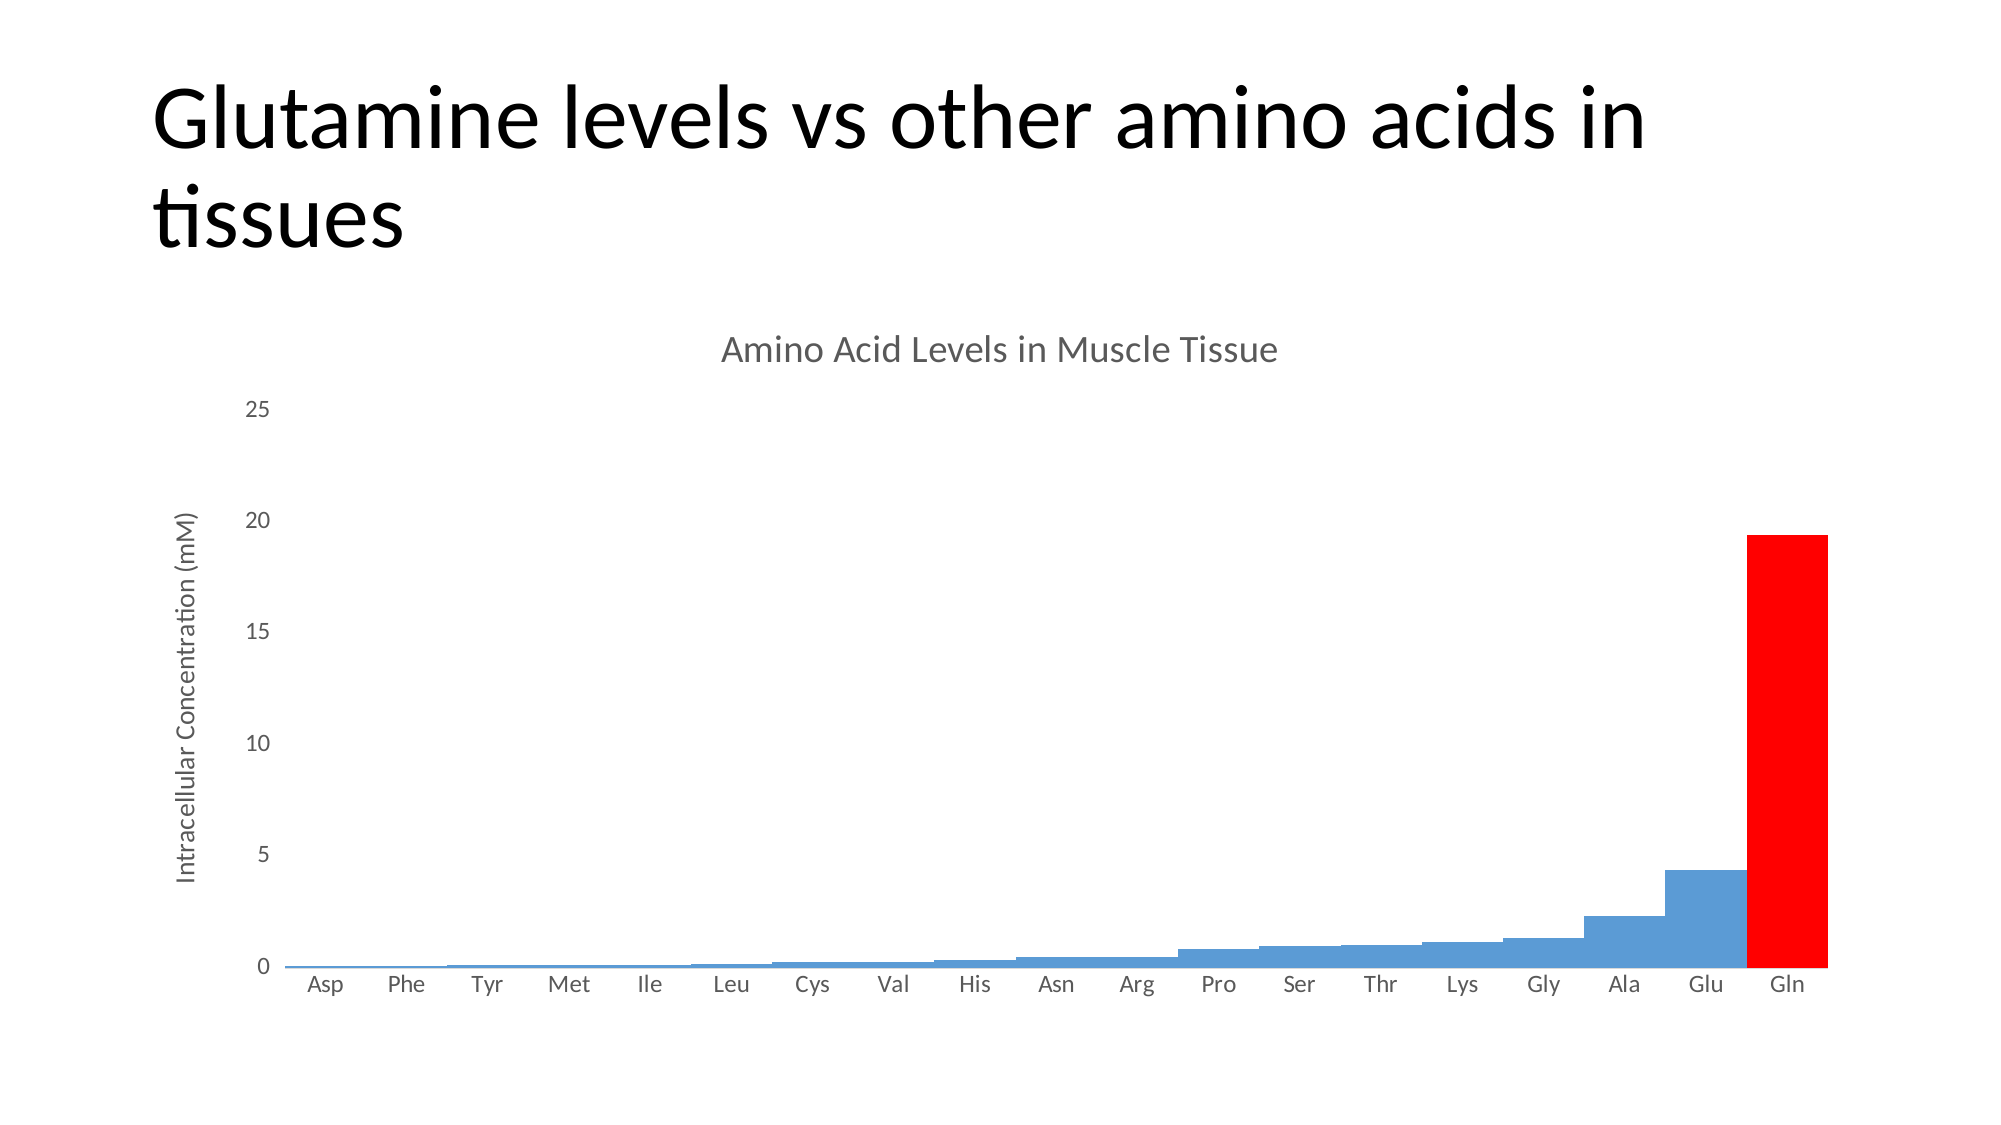

# Glutamine levels vs other amino acids in tissues

### Chart: Amino Acid Levels in Muscle Tissue

| Category | Muscle Concentration |
|---|---|
| Asp | 0.07 |
| Phe | 0.1 |
| Tyr | 0.11 |
| Met | 0.11 |
| Ile | 0.15 |
| Leu | 0.18 |
| Cys | 0.26 |
| Val | 0.26 |
| His | 0.37 |
| Asn | 0.47 |
| Arg | 0.51 |
| Pro | 0.83 |
| Ser | 0.98 |
| Thr | 1.03 |
| Lys | 1.15 |
| Gly | 1.33 |
| Ala | 2.34 |
| Glu | 4.38 |
| Gln | 19.45 |